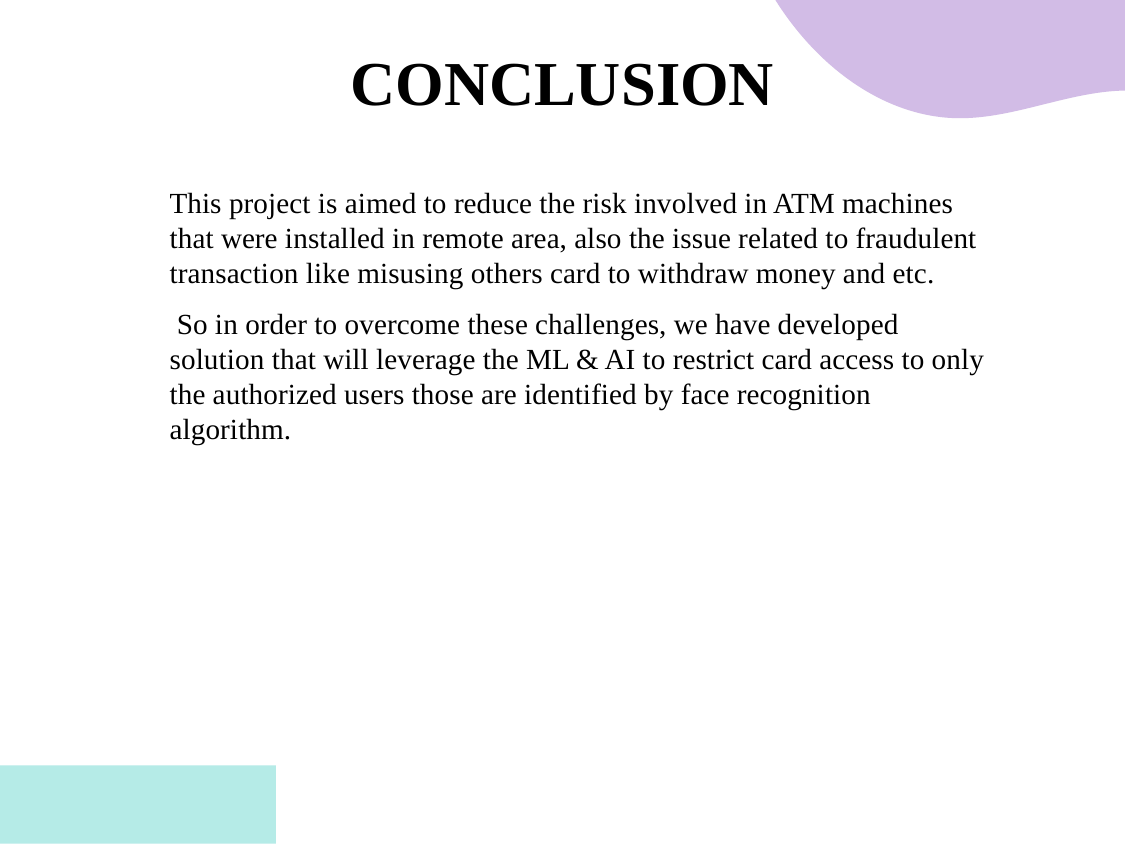

# CONCLUSION

This project is aimed to reduce the risk involved in ATM machines that were installed in remote area, also the issue related to fraudulent transaction like misusing others card to withdraw money and etc.
 So in order to overcome these challenges, we have developed solution that will leverage the ML & AI to restrict card access to only the authorized users those are identified by face recognition algorithm.